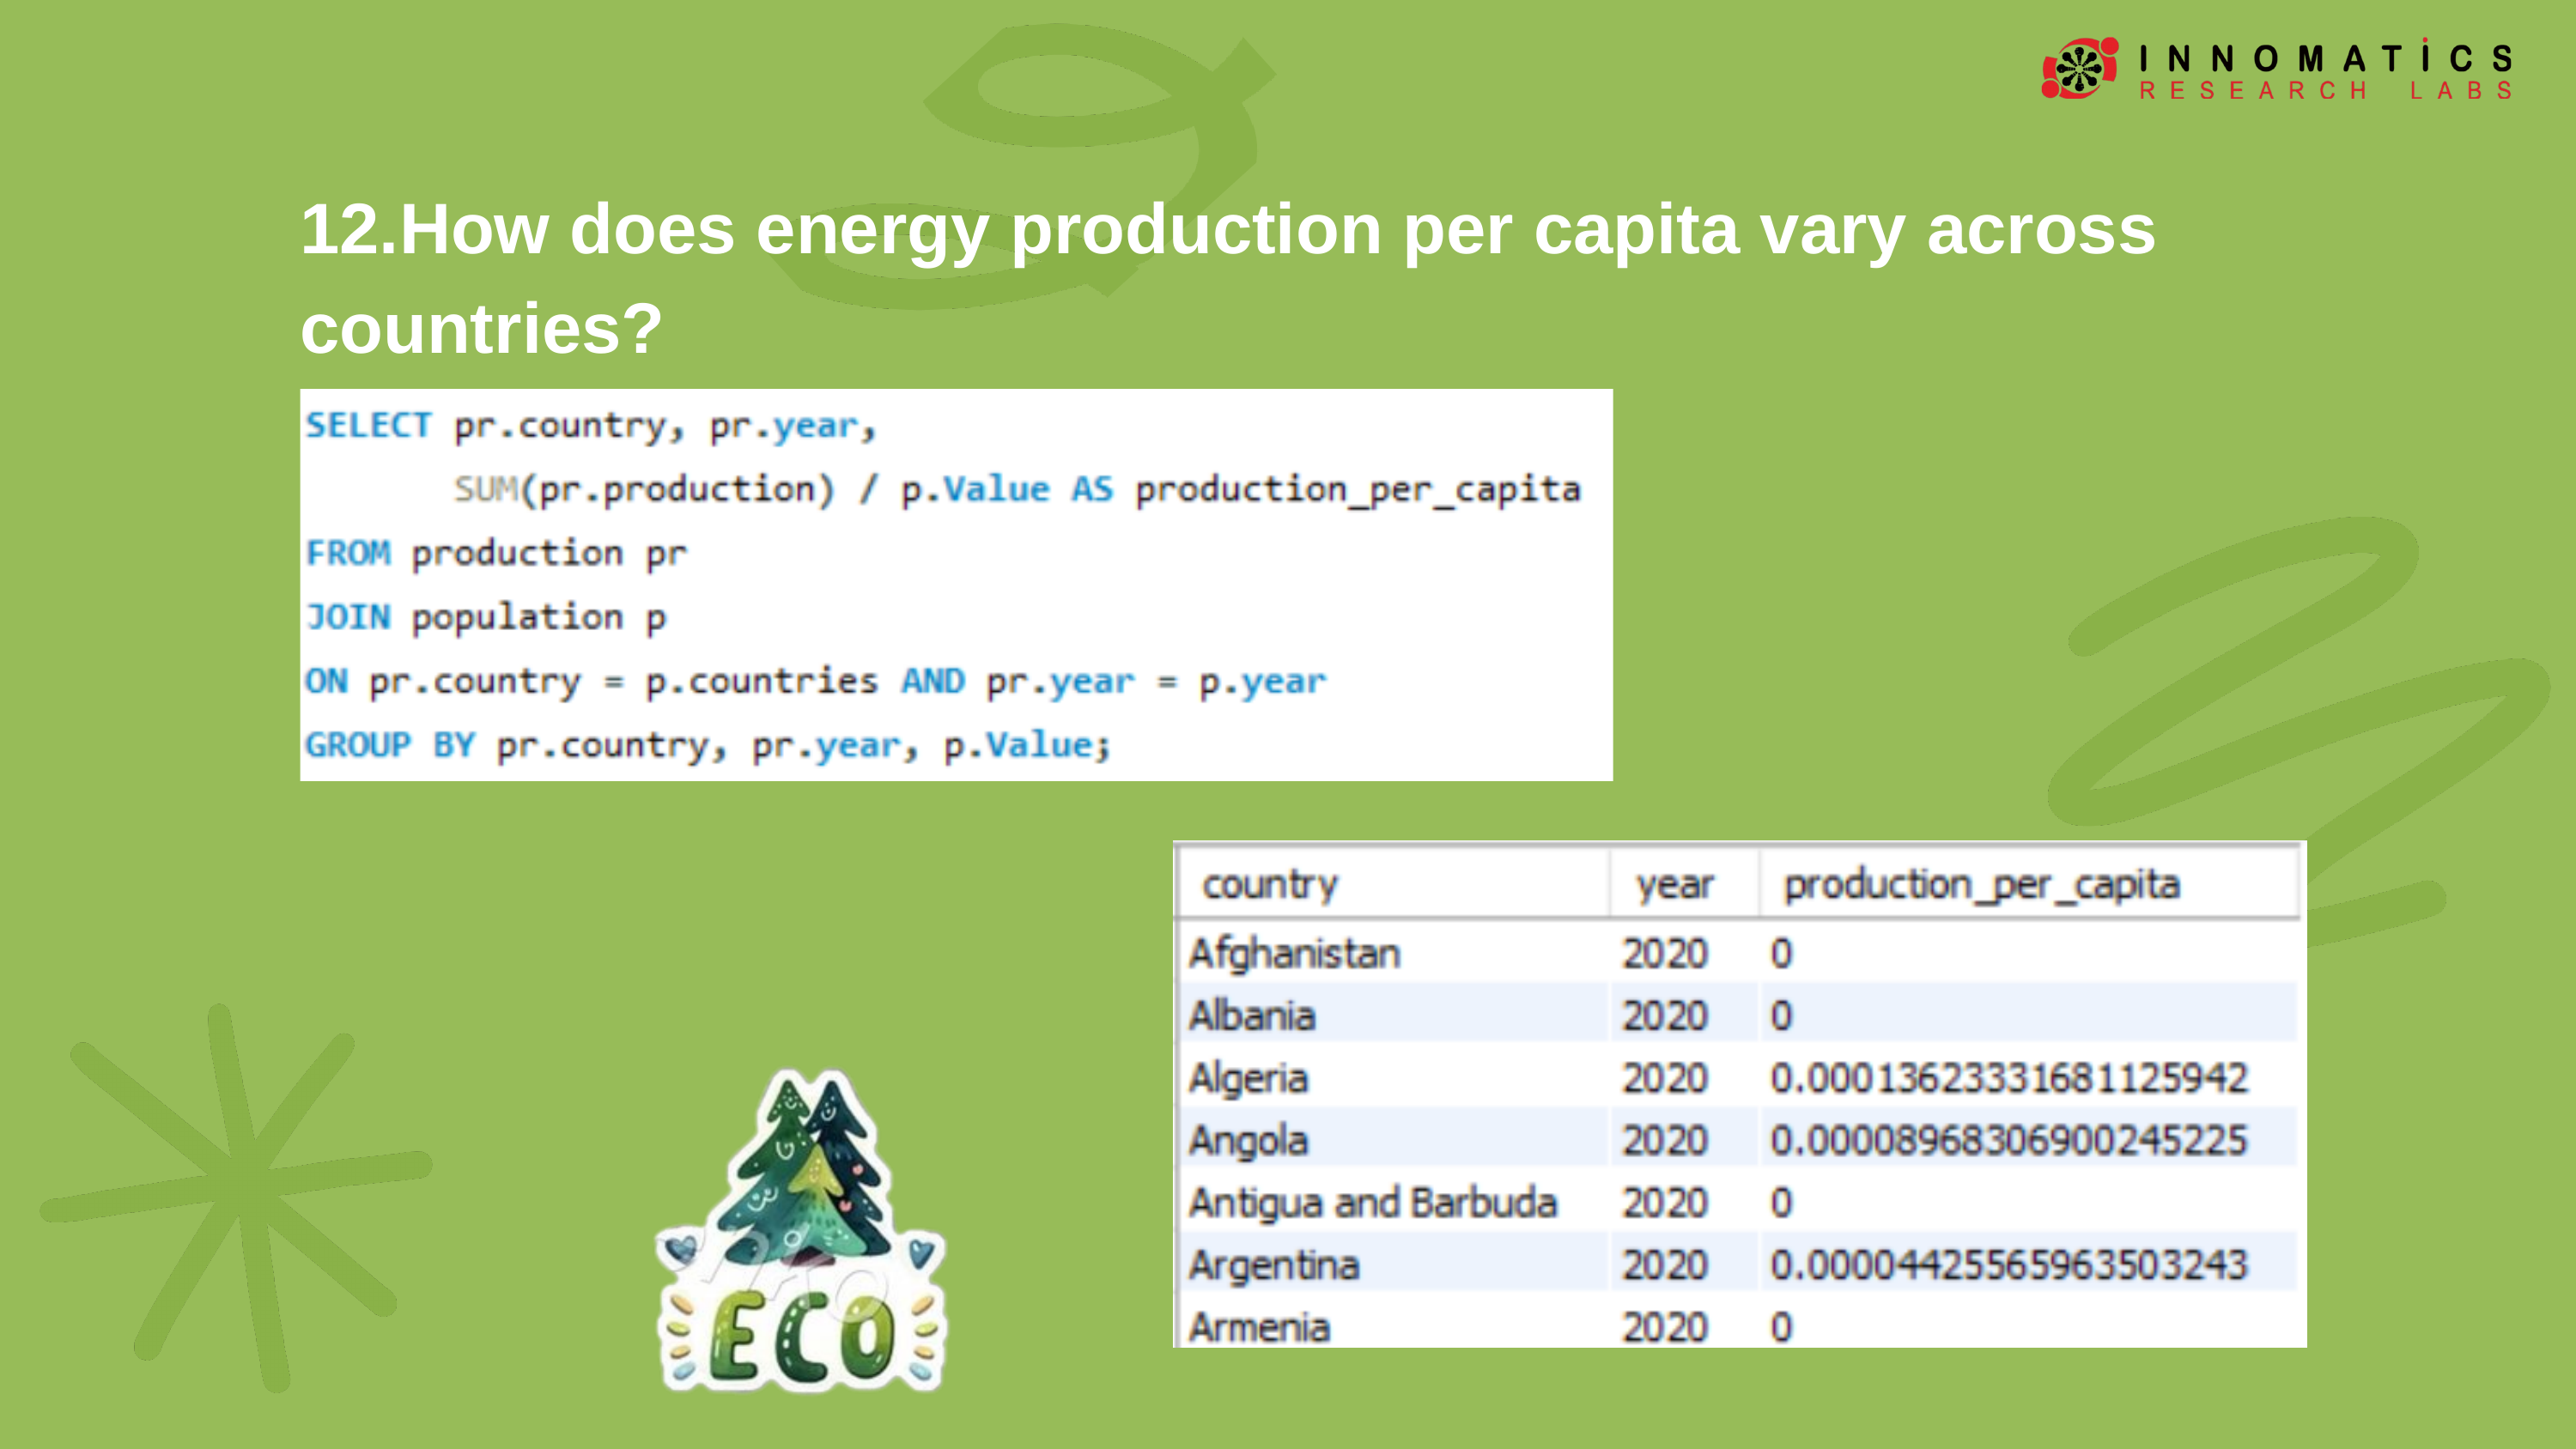

12.How does energy production per capita vary across countries?